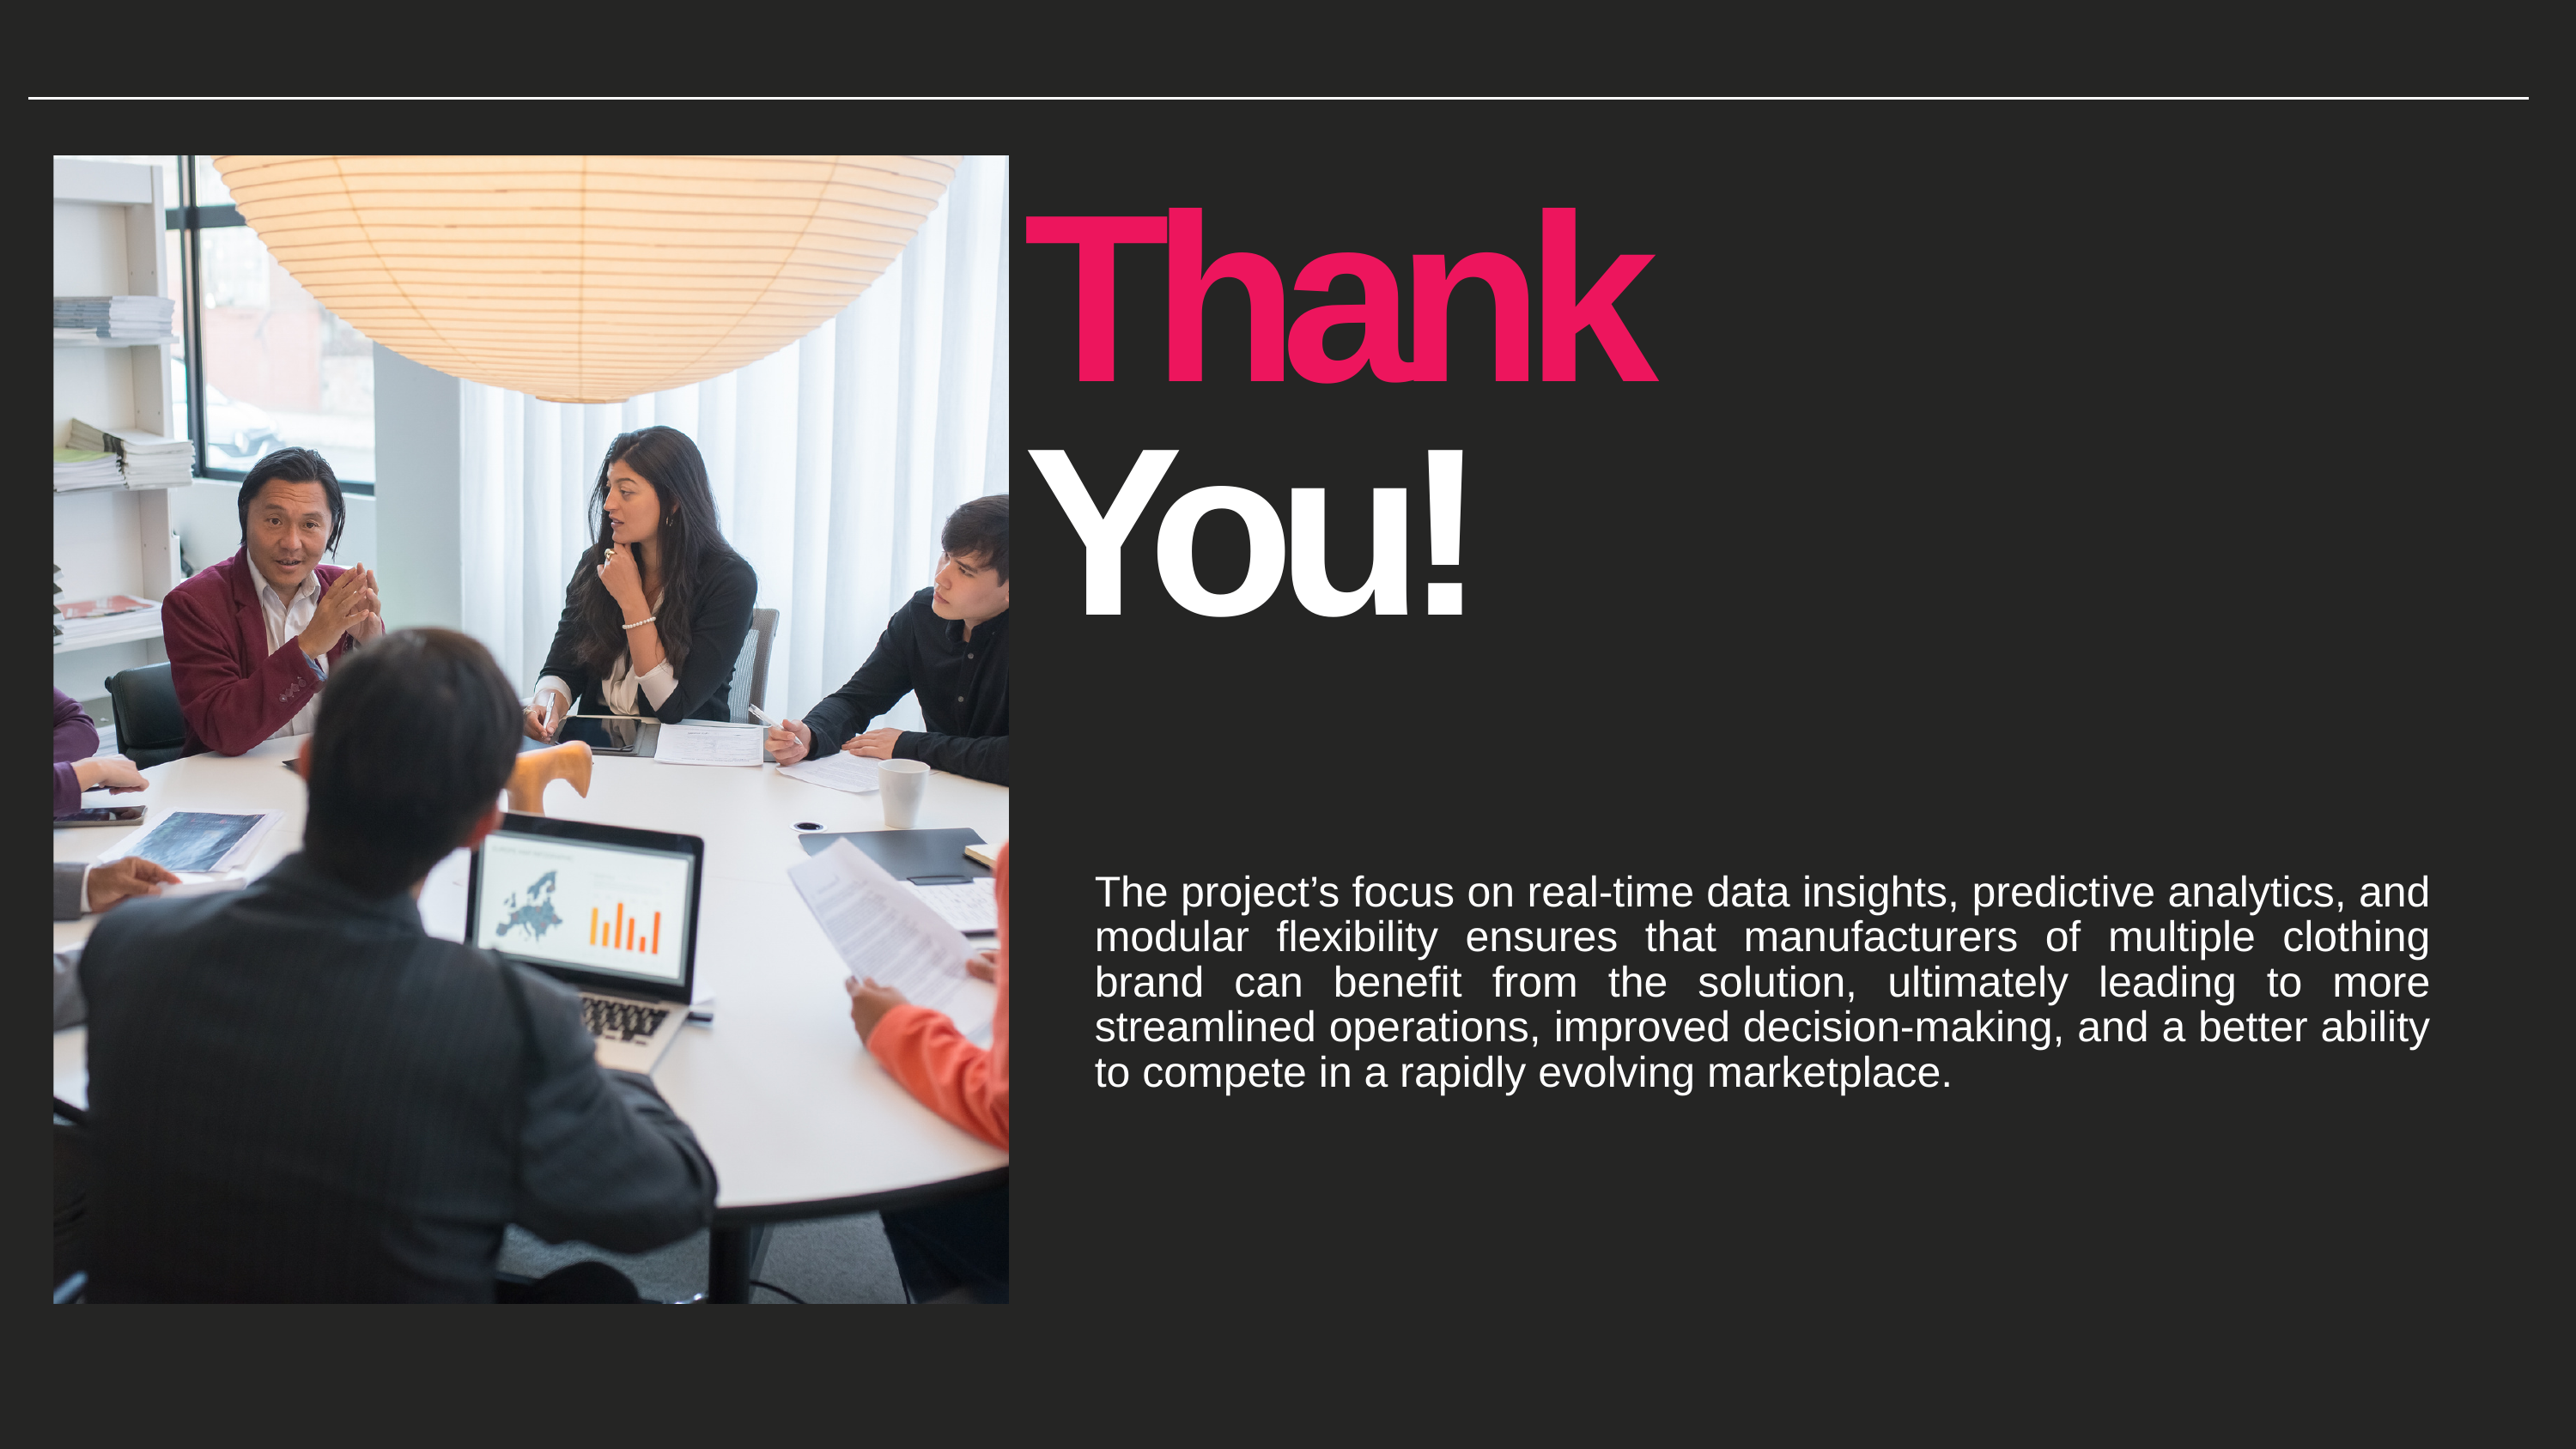

Thank
You!
The project’s focus on real-time data insights, predictive analytics, and modular flexibility ensures that manufacturers of multiple clothing brand can benefit from the solution, ultimately leading to more streamlined operations, improved decision-making, and a better ability to compete in a rapidly evolving marketplace.